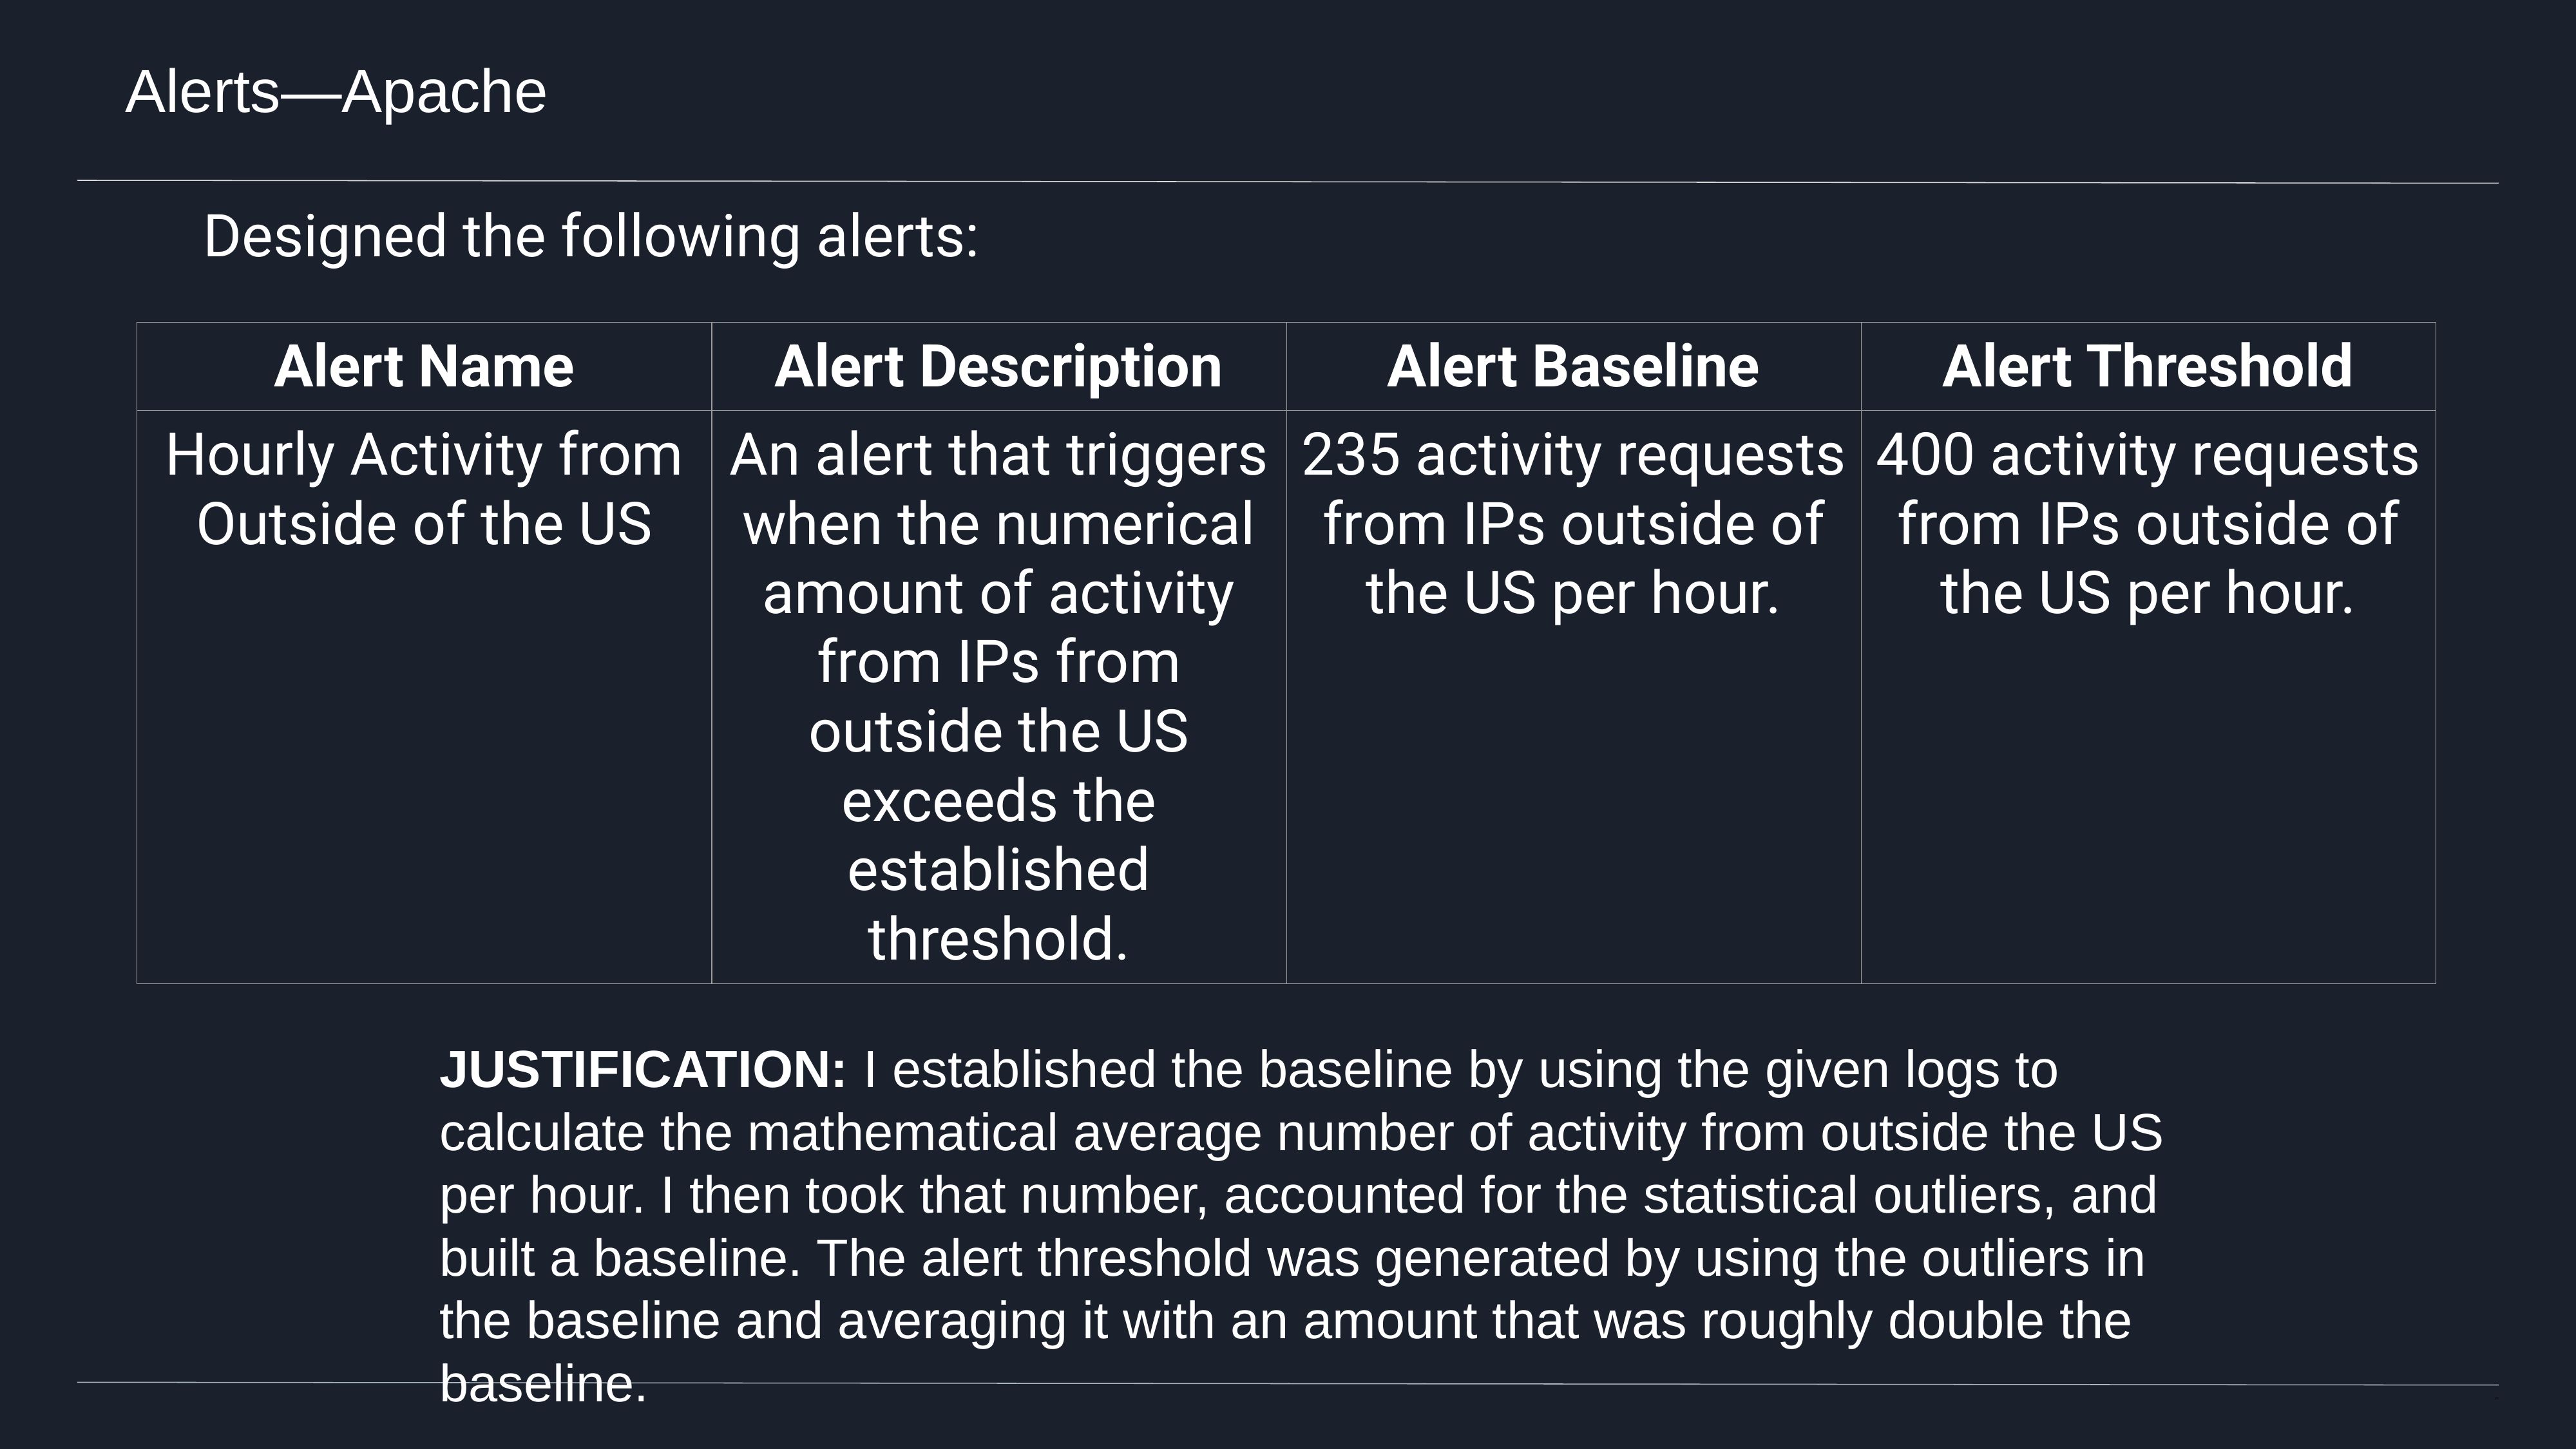

# Alerts—Apache
Designed the following alerts:

| Alert Name | Alert Description | Alert Baseline | Alert Threshold |
| --- | --- | --- | --- |
| Hourly Activity from Outside of the US | An alert that triggers when the numerical amount of activity from IPs from outside the US exceeds the established threshold. | 235 activity requests from IPs outside of the US per hour. | 400 activity requests from IPs outside of the US per hour. |
JUSTIFICATION: I established the baseline by using the given logs to calculate the mathematical average number of activity from outside the US per hour. I then took that number, accounted for the statistical outliers, and built a baseline. The alert threshold was generated by using the outliers in the baseline and averaging it with an amount that was roughly double the baseline.

29